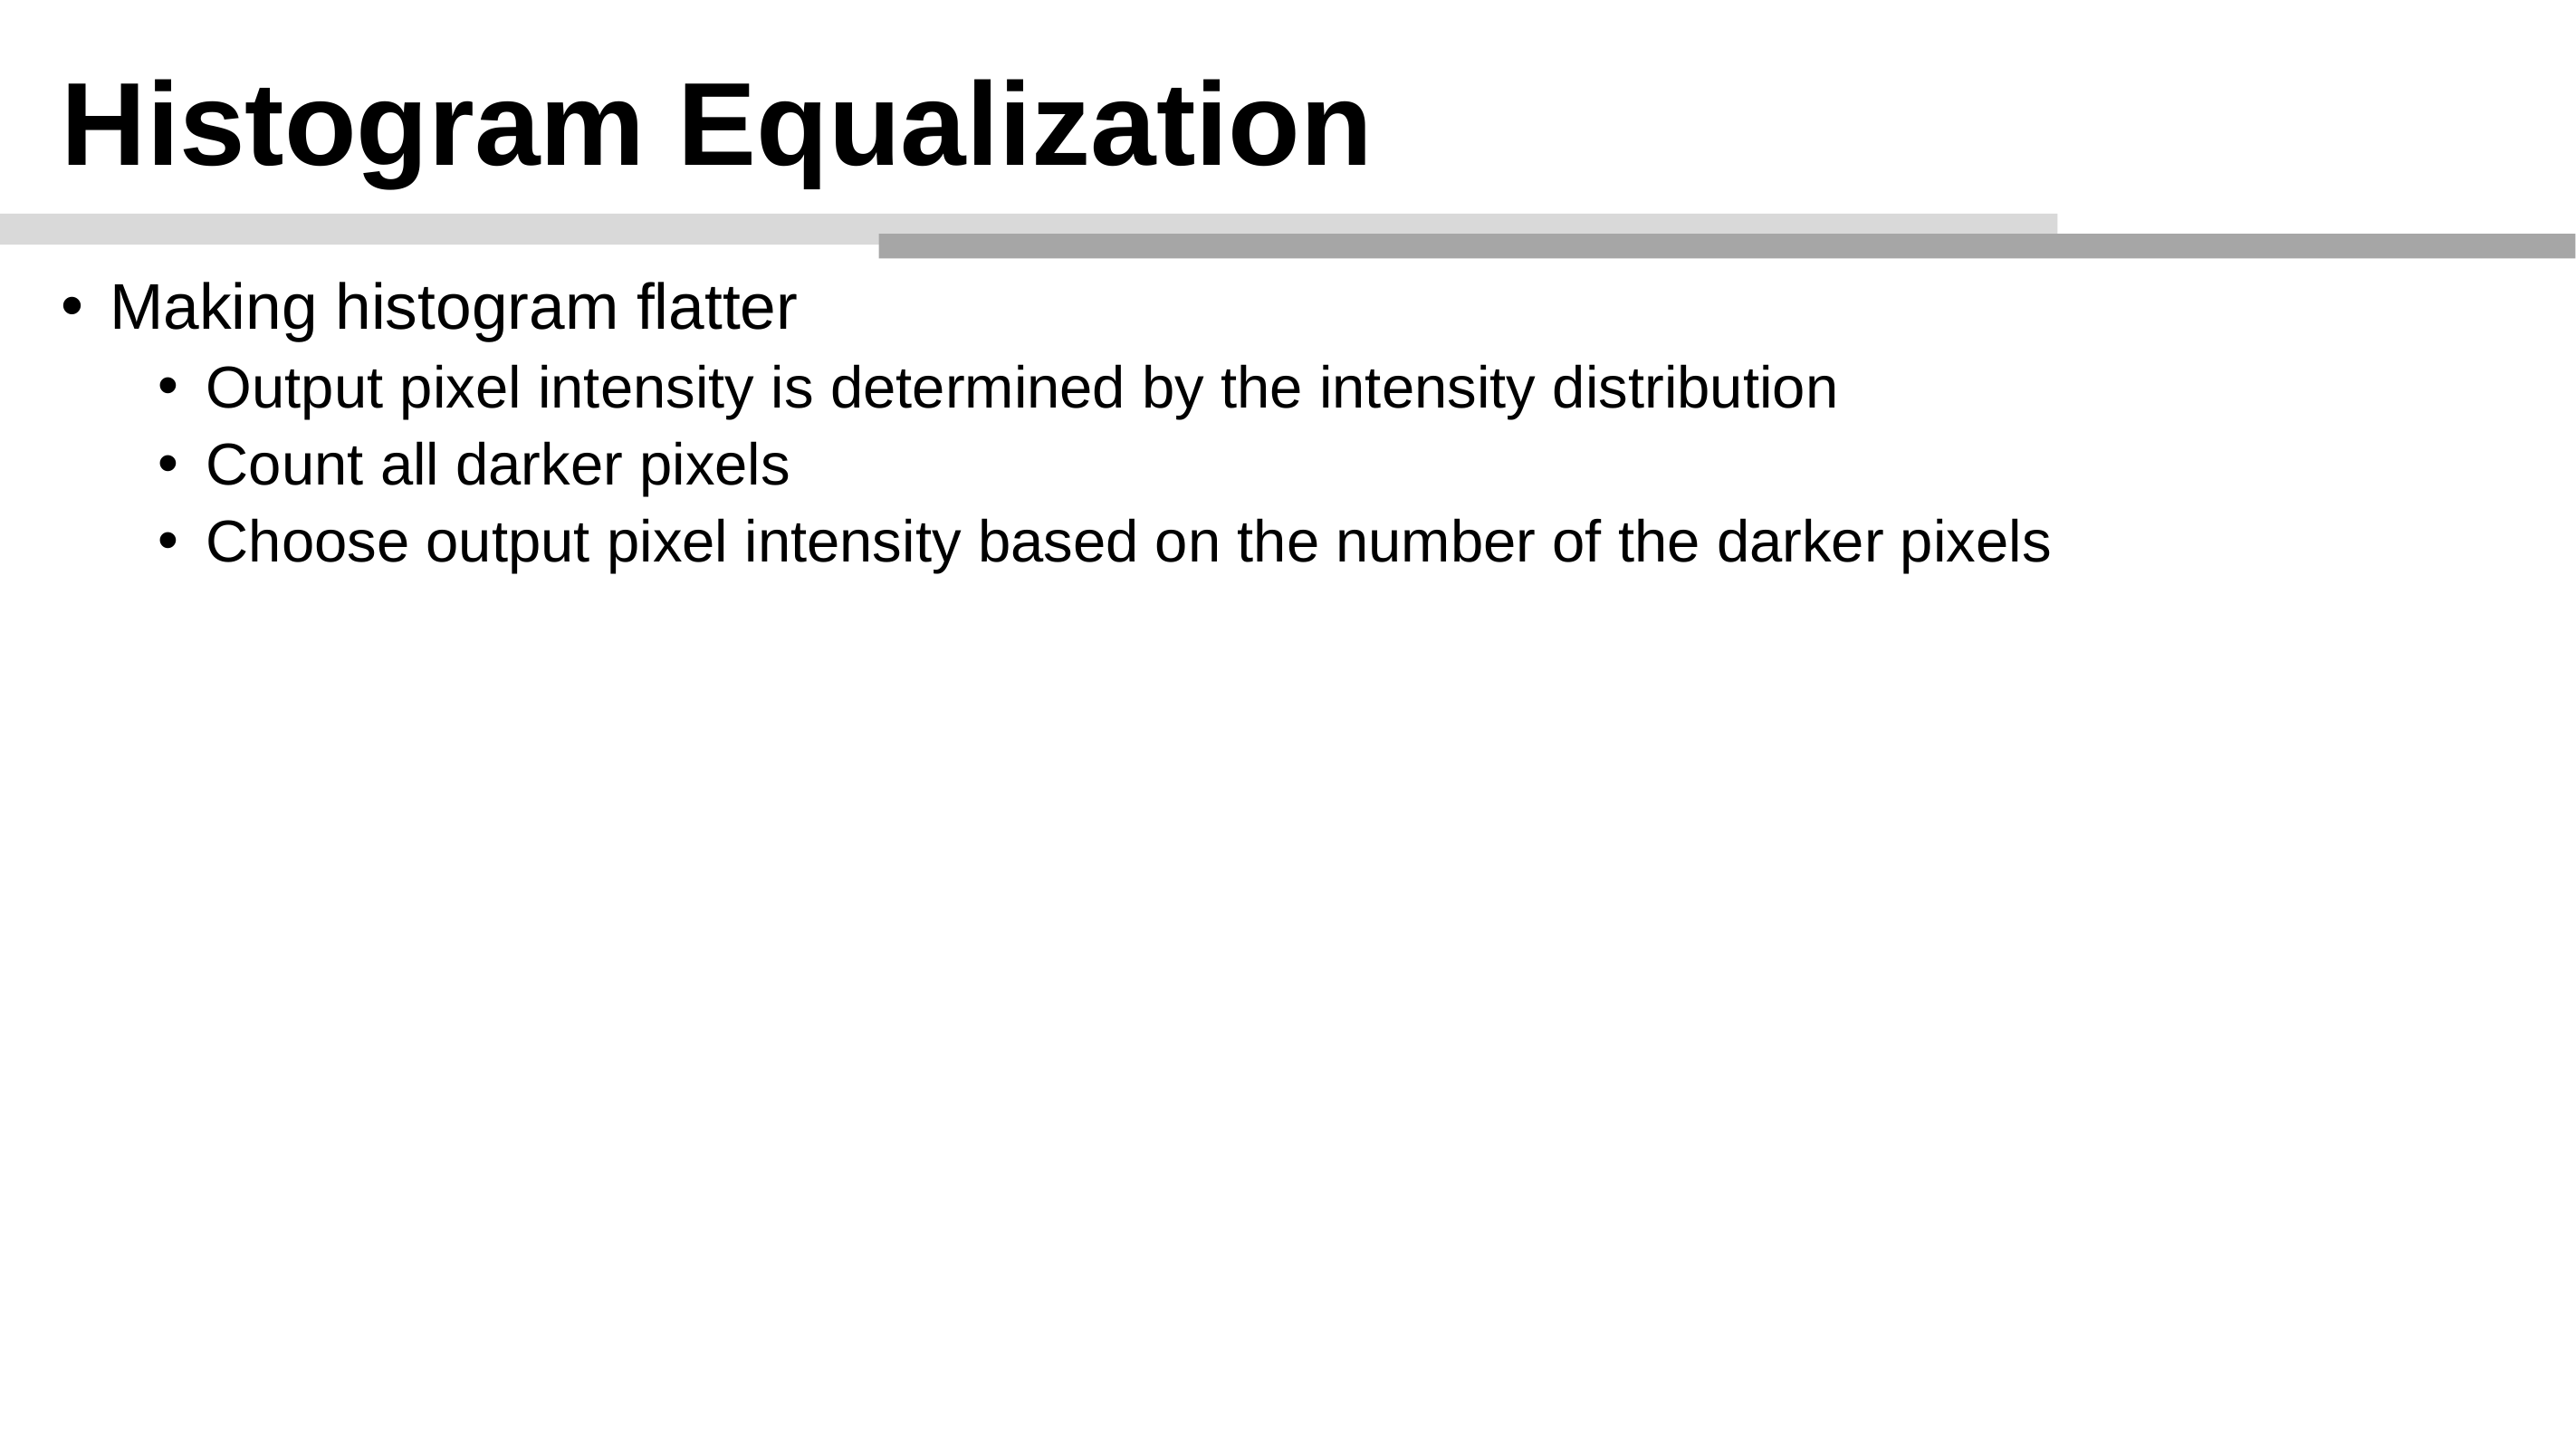

# Histogram Equalization
Making histogram flatter
Output pixel intensity is determined by the intensity distribution
Count all darker pixels
Choose output pixel intensity based on the number of the darker pixels